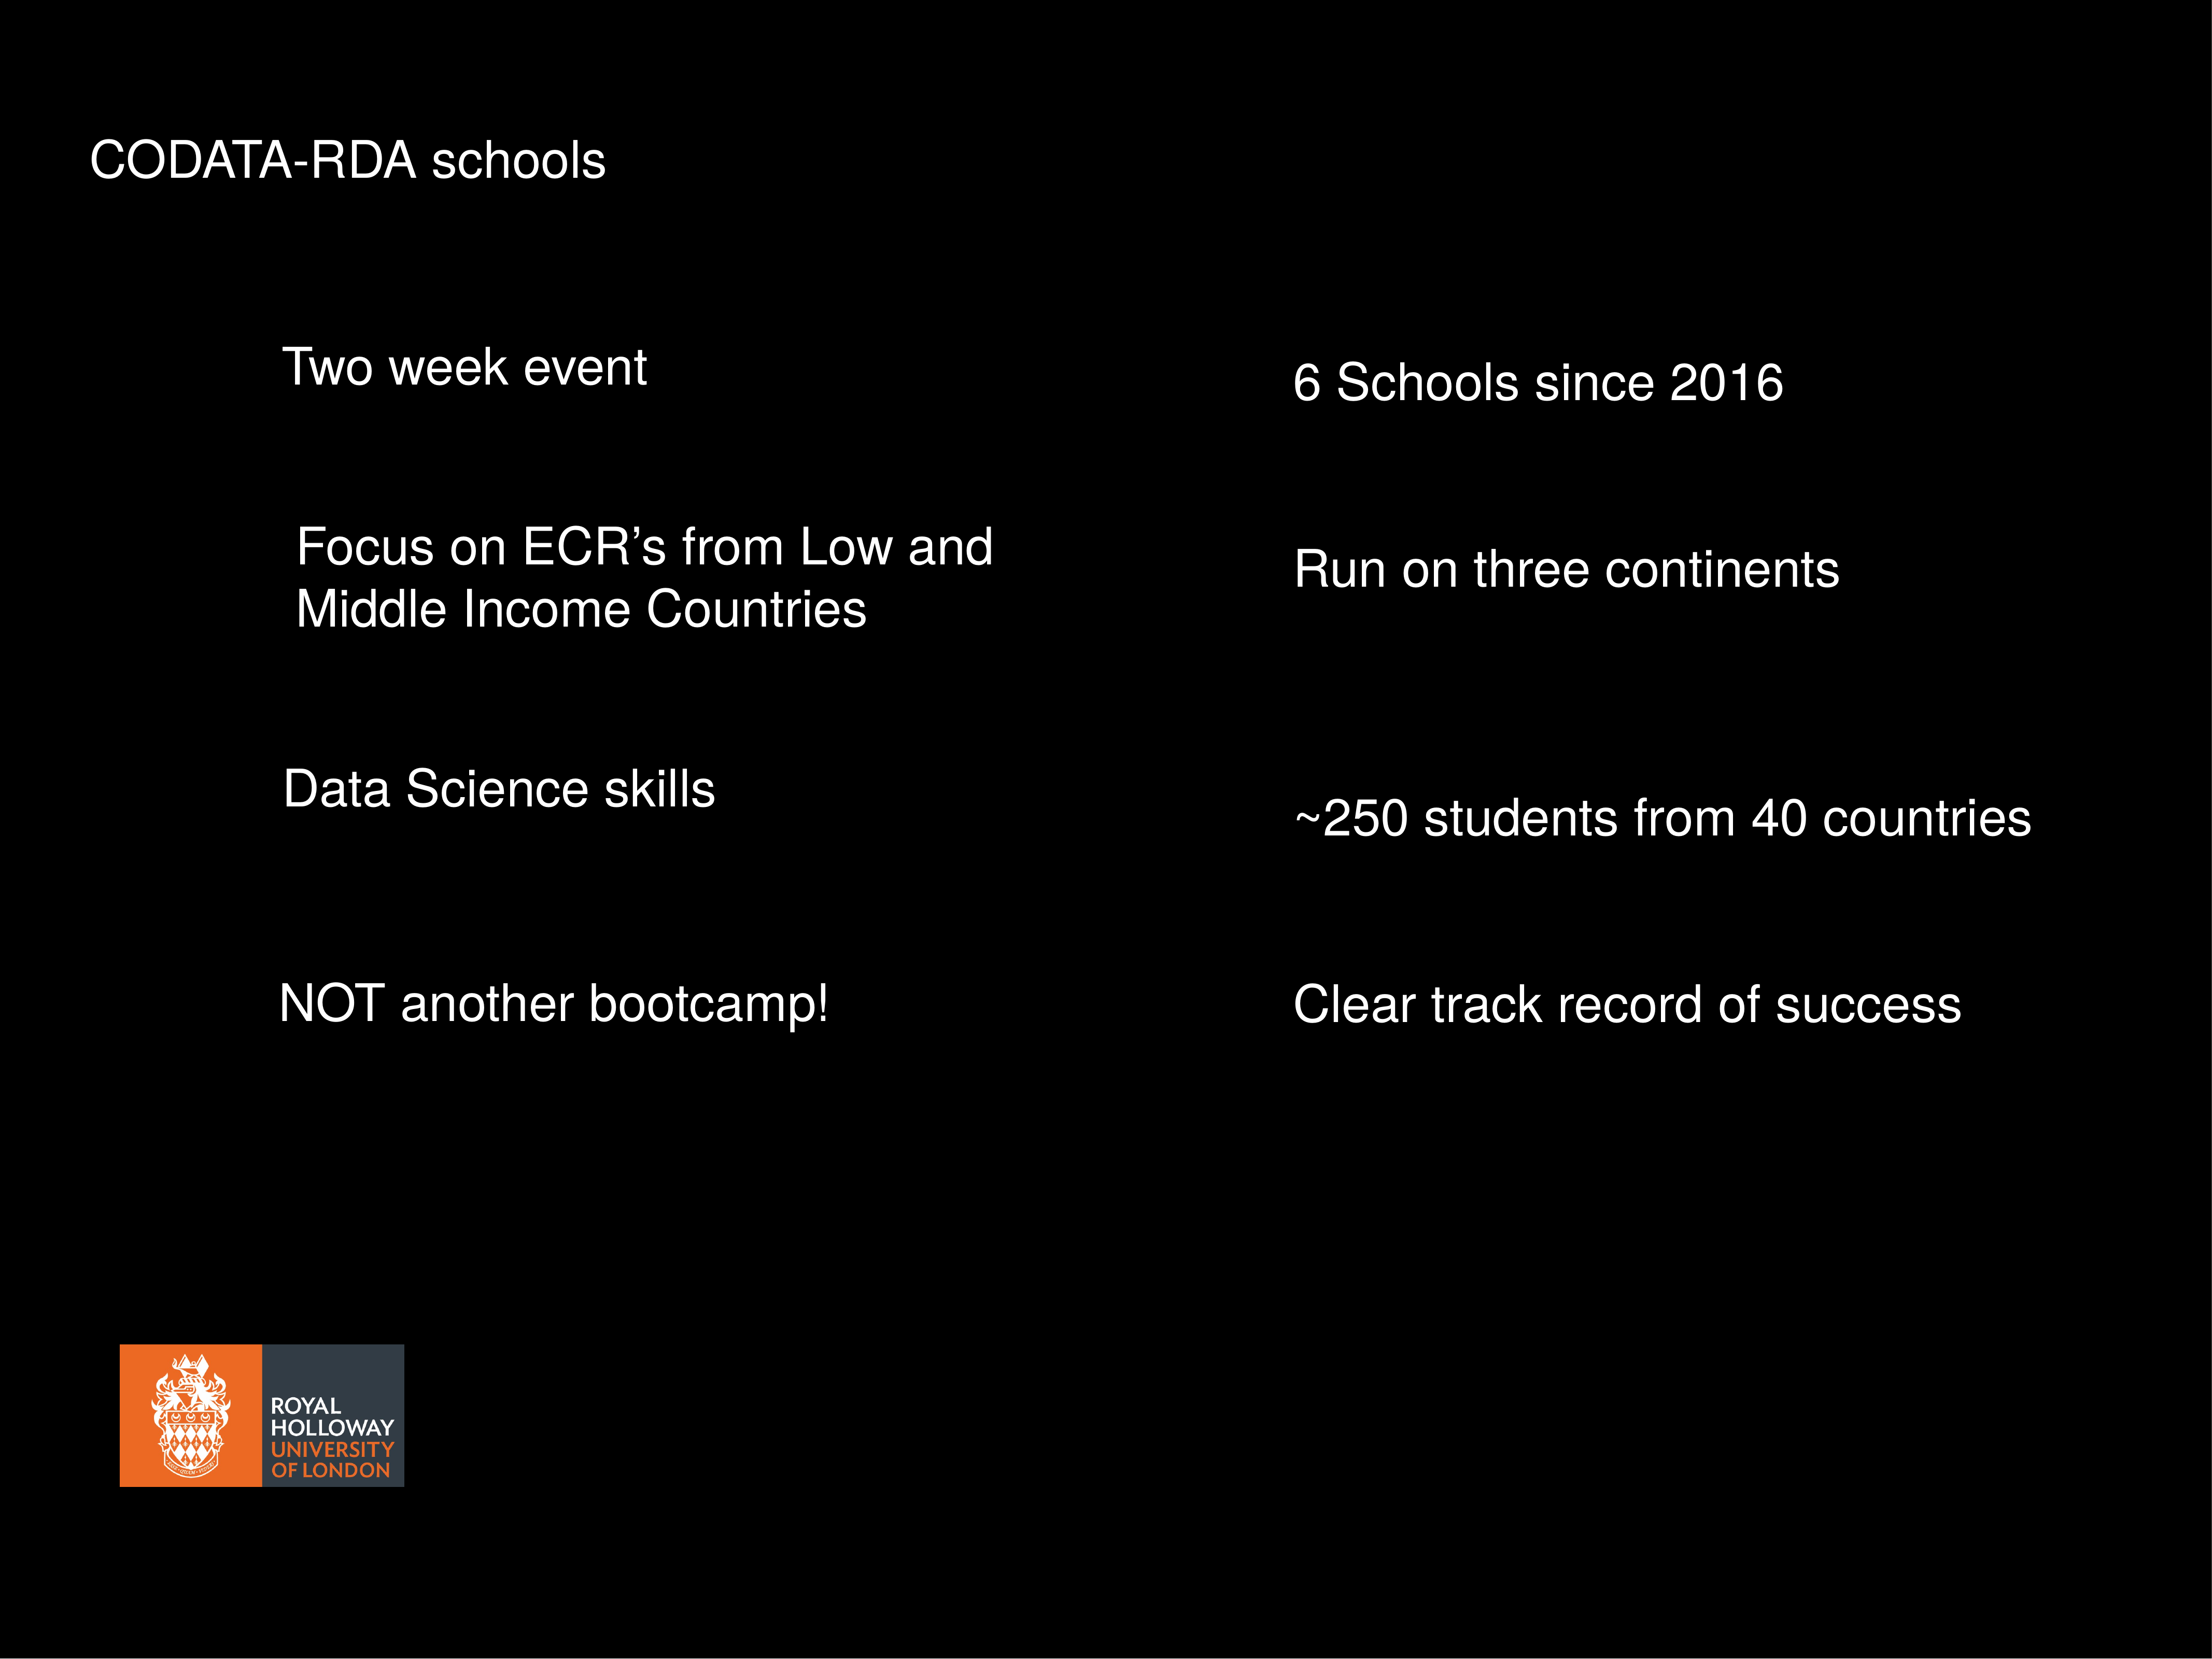

CODATA-RDA schools
Two week event
6 Schools since 2016

Run on three continents

~250 students from 40 countries

Clear track record of success
Focus on ECR’s from Low and
Middle Income Countries
Data Science skills
NOT another bootcamp!